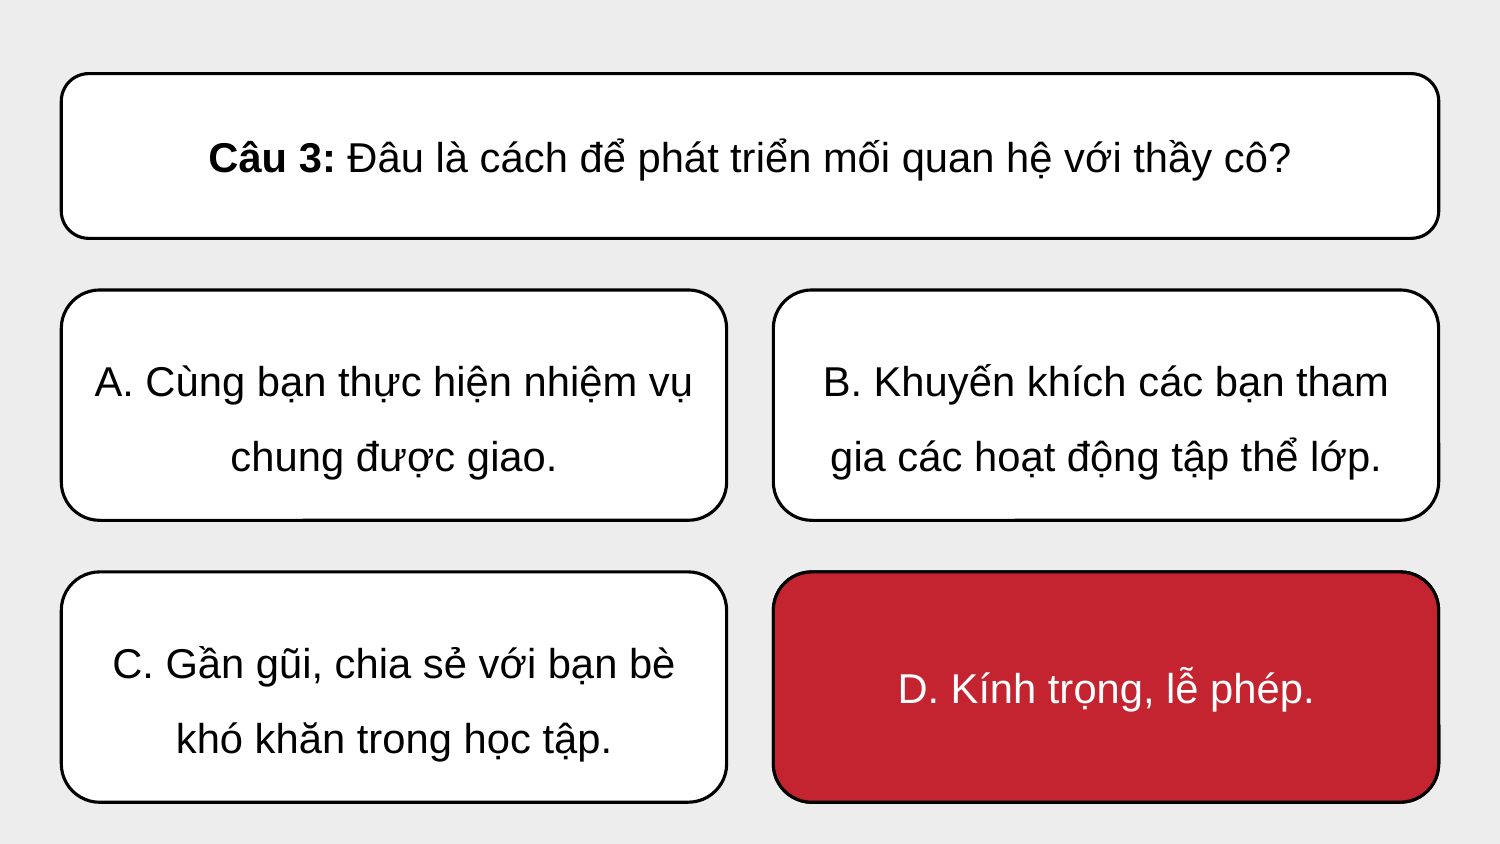

Câu 3: Đâu là cách để phát triển mối quan hệ với thầy cô?
A. Cùng bạn thực hiện nhiệm vụ chung được giao.
B. Khuyến khích các bạn tham gia các hoạt động tập thể lớp.
D. Kính trọng, lễ phép.
C. Gần gũi, chia sẻ với bạn bè khó khăn trong học tập.
D. Kính trọng, lễ phép.